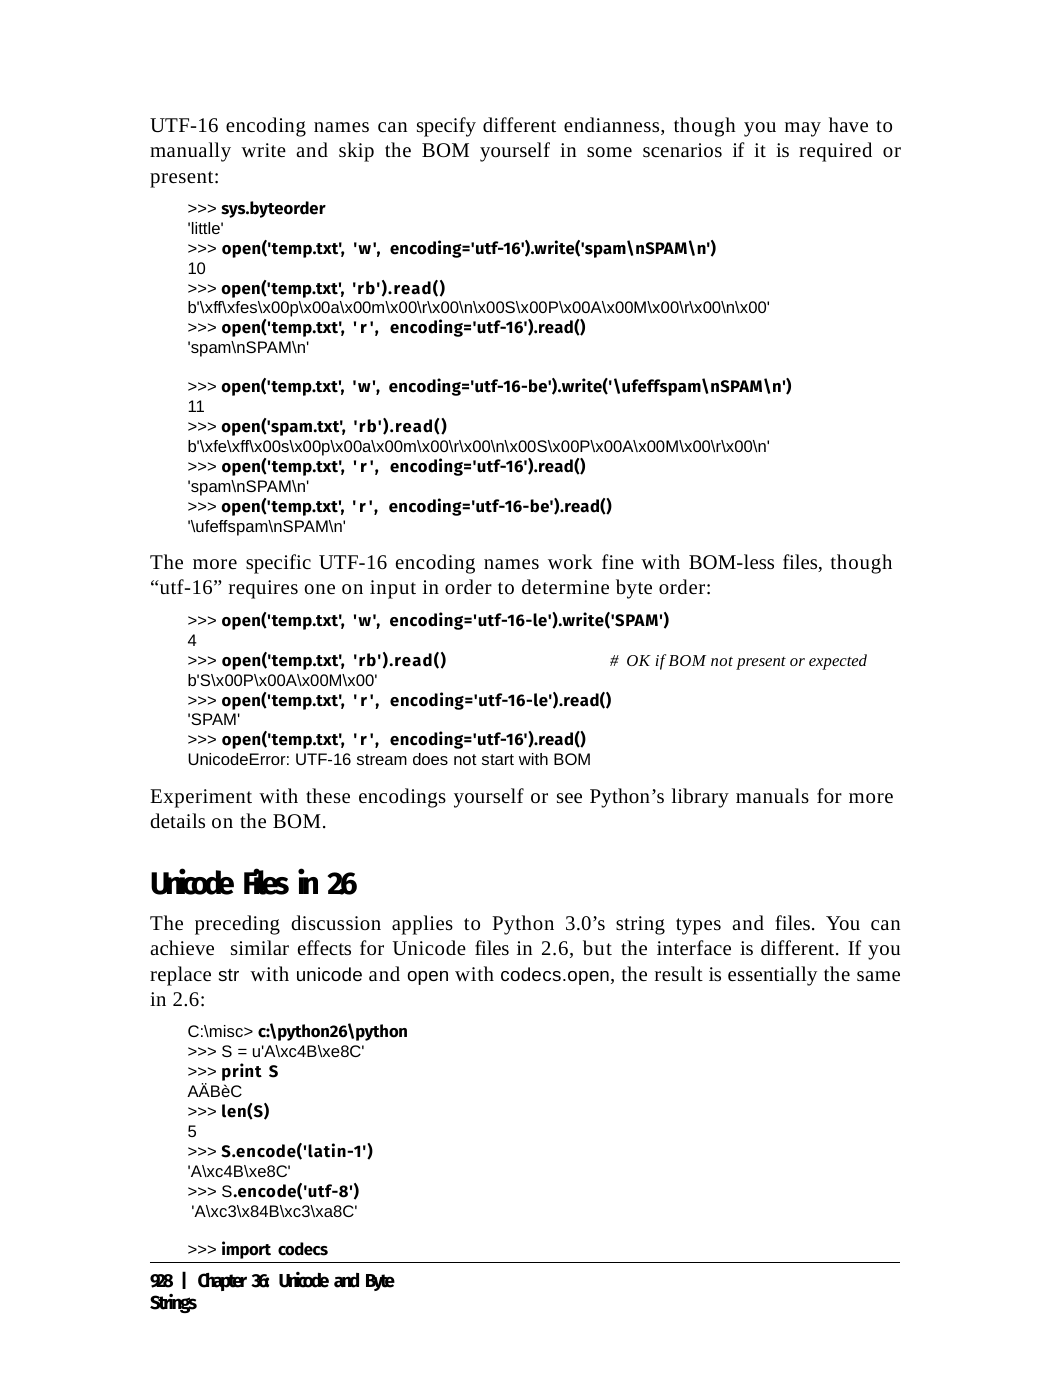

UTF-16 encoding names can specify different endianness, though you may have to  manually write and skip the BOM yourself in some scenarios if it is required or present:
>>> sys.byteorder
'little'
>>> open('temp.txt', 'w', encoding='utf-16').write('spam\nSPAM\n')
10
>>> open('temp.txt', 'rb').read()
b'\xff\xfes\x00p\x00a\x00m\x00\r\x00\n\x00S\x00P\x00A\x00M\x00\r\x00\n\x00'
>>> open('temp.txt', 'r', encoding='utf-16').read()
'spam\nSPAM\n'

>>> open('temp.txt', 'w', encoding='utf-16-be').write('\ufeffspam\nSPAM\n')
11
>>> open('spam.txt', 'rb').read()
b'\xfe\xff\x00s\x00p\x00a\x00m\x00\r\x00\n\x00S\x00P\x00A\x00M\x00\r\x00\n'
>>> open('temp.txt', 'r', encoding='utf-16').read()
'spam\nSPAM\n'
>>> open('temp.txt', 'r', encoding='utf-16-be').read()
'\ufeffspam\nSPAM\n'
The more specific UTF-16 encoding names work fine with BOM-less files, though  “utf-16” requires one on input in order to determine byte order:
>>> open('temp.txt', 'w', encoding='utf-16-le').write('SPAM')
4
>>> open('temp.txt', 'rb').read()	# OK if BOM not present or expected
b'S\x00P\x00A\x00M\x00'
>>> open('temp.txt', 'r', encoding='utf-16-le').read()
'SPAM'
>>> open('temp.txt', 'r', encoding='utf-16').read()
UnicodeError: UTF-16 stream does not start with BOM
Experiment with these encodings yourself or see Python’s library manuals for more  details on the BOM.

Unicode Files in 2.6
The preceding discussion applies to Python 3.0’s string types and files. You can achieve  similar effects for Unicode files in 2.6, but the interface is different. If you replace str  with unicode and open with codecs.open, the result is essentially the same in 2.6:
C:\misc> c:\python26\python
>>> S = u'A\xc4B\xe8C'
>>> print S
AÄBèC
>>> len(S)
5
>>> S.encode('latin-1')
'A\xc4B\xe8C'
>>> S.encode('utf-8')  'A\xc3\x84B\xc3\xa8C'

>>> import codecs

928  |  Chapter 36:  Unicode and Byte Strings